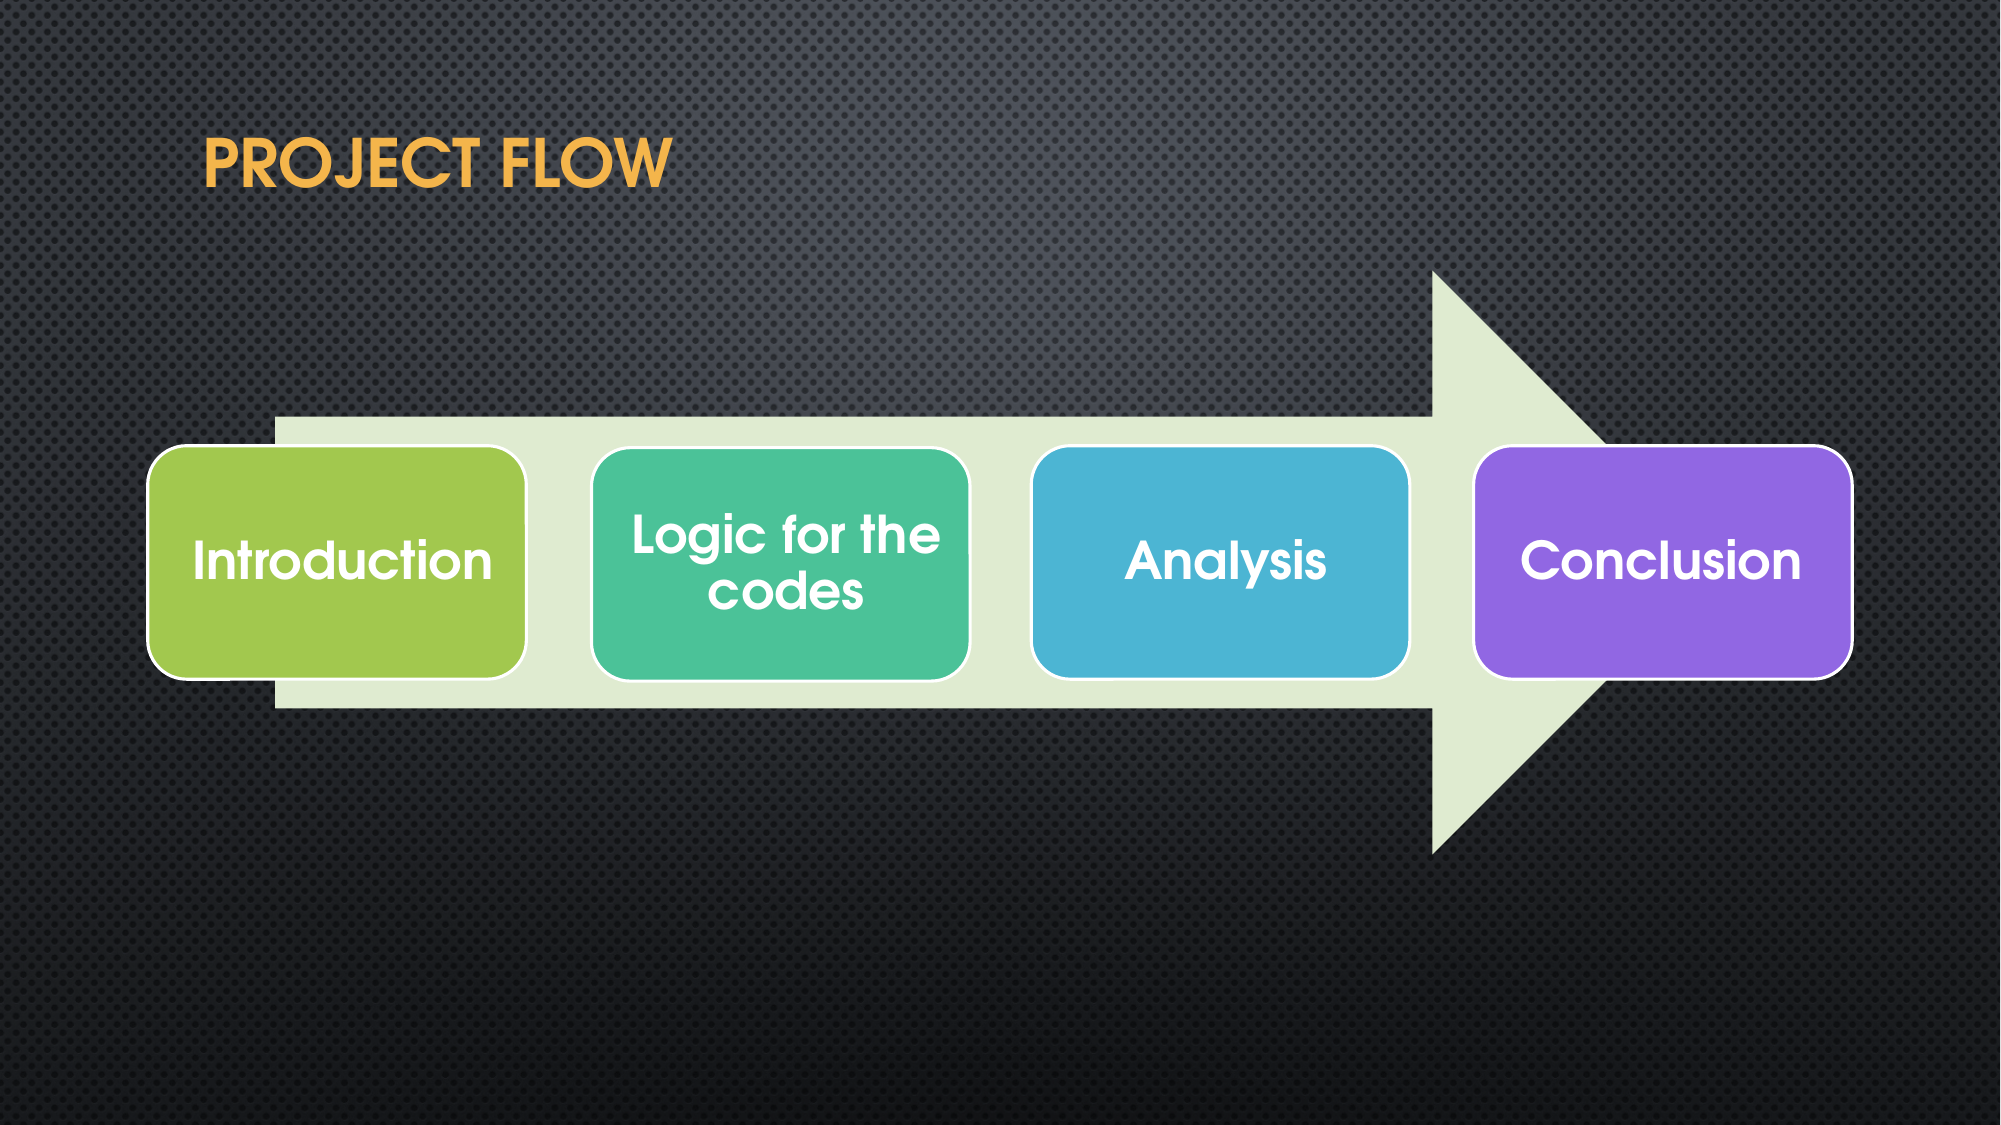

# Project flow
Introduction
Logic for the codes
Analysis
Conclusion